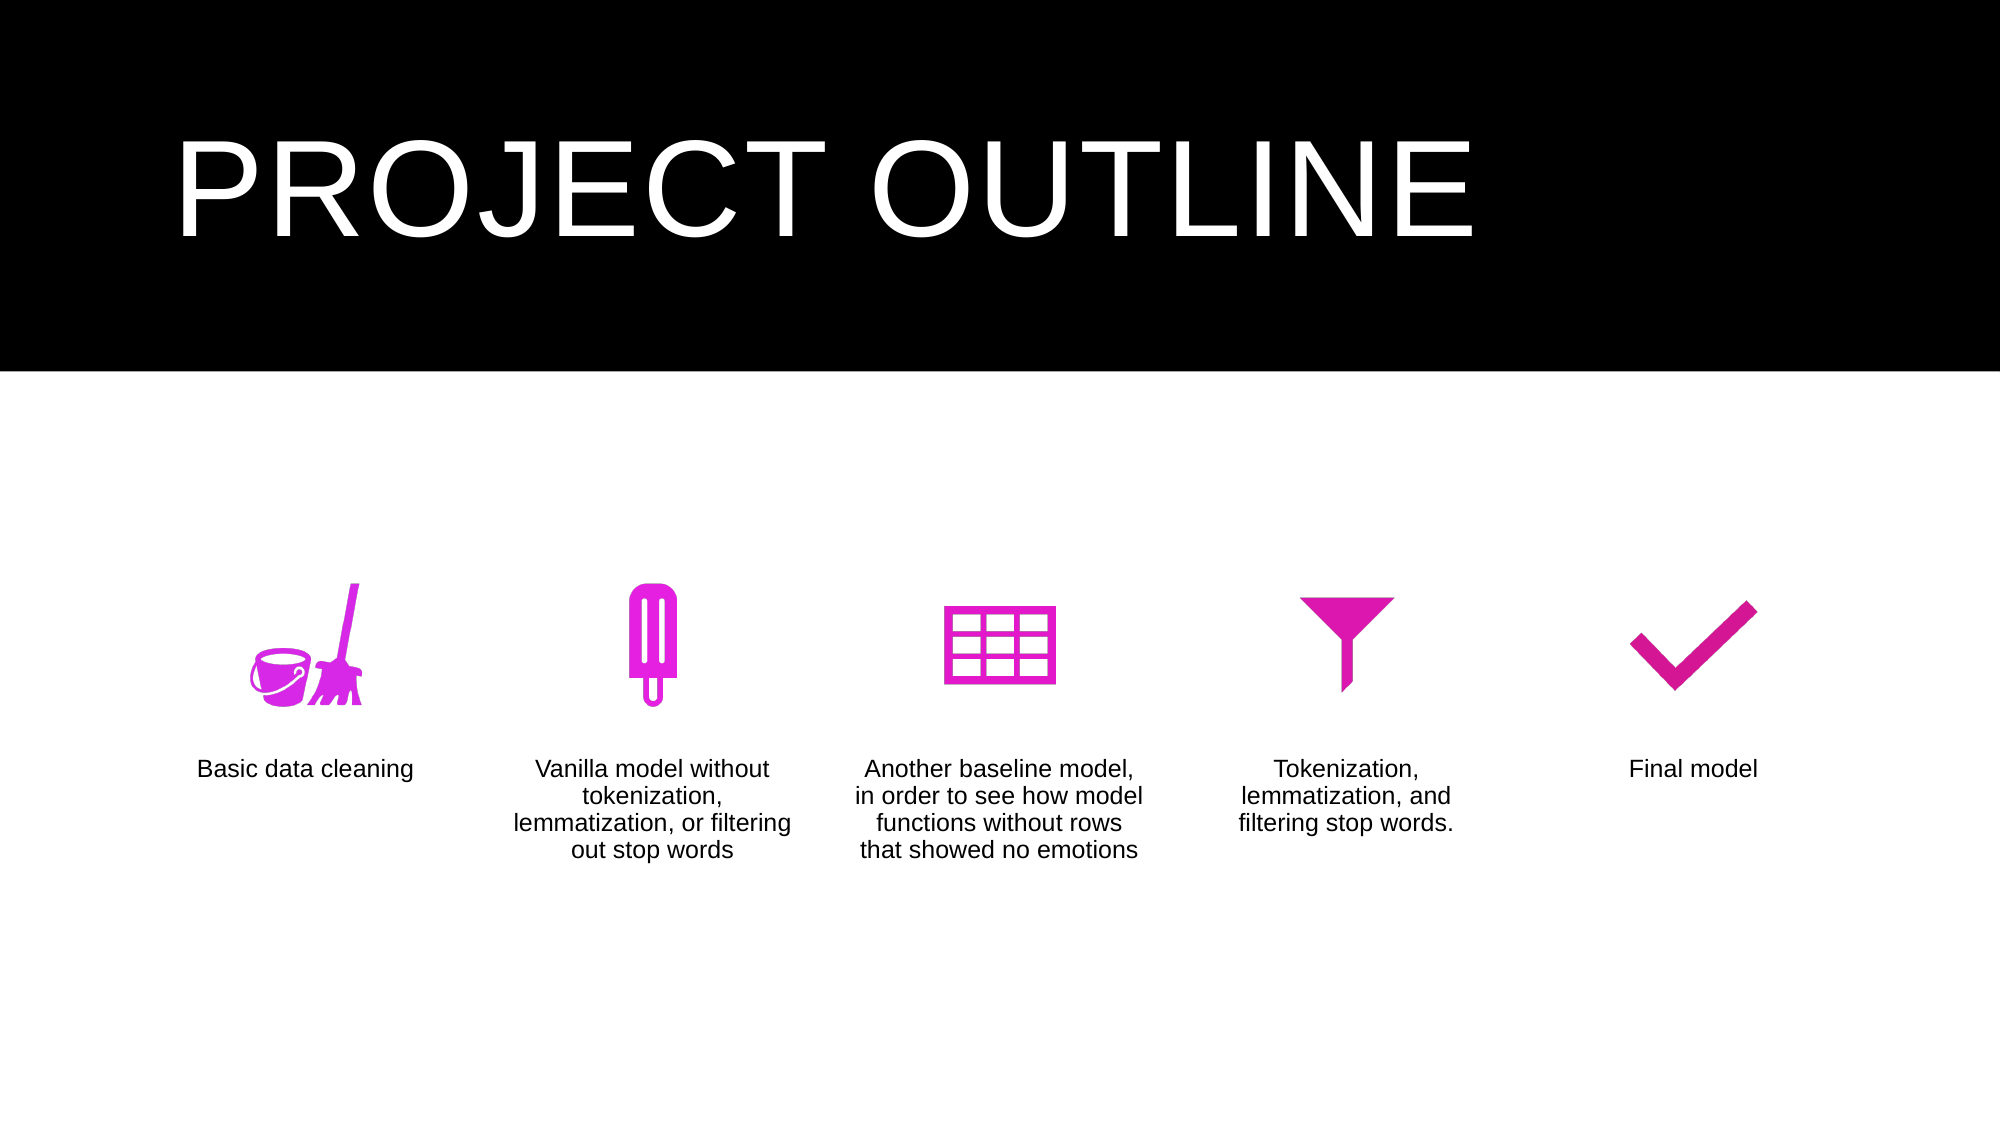

# Project Outline
Basic data cleaning
Vanilla model without tokenization, lemmatization, or filtering out stop words
Another baseline model, in order to see how model functions without rows that showed no emotions
Tokenization, lemmatization, and filtering stop words.
Final model